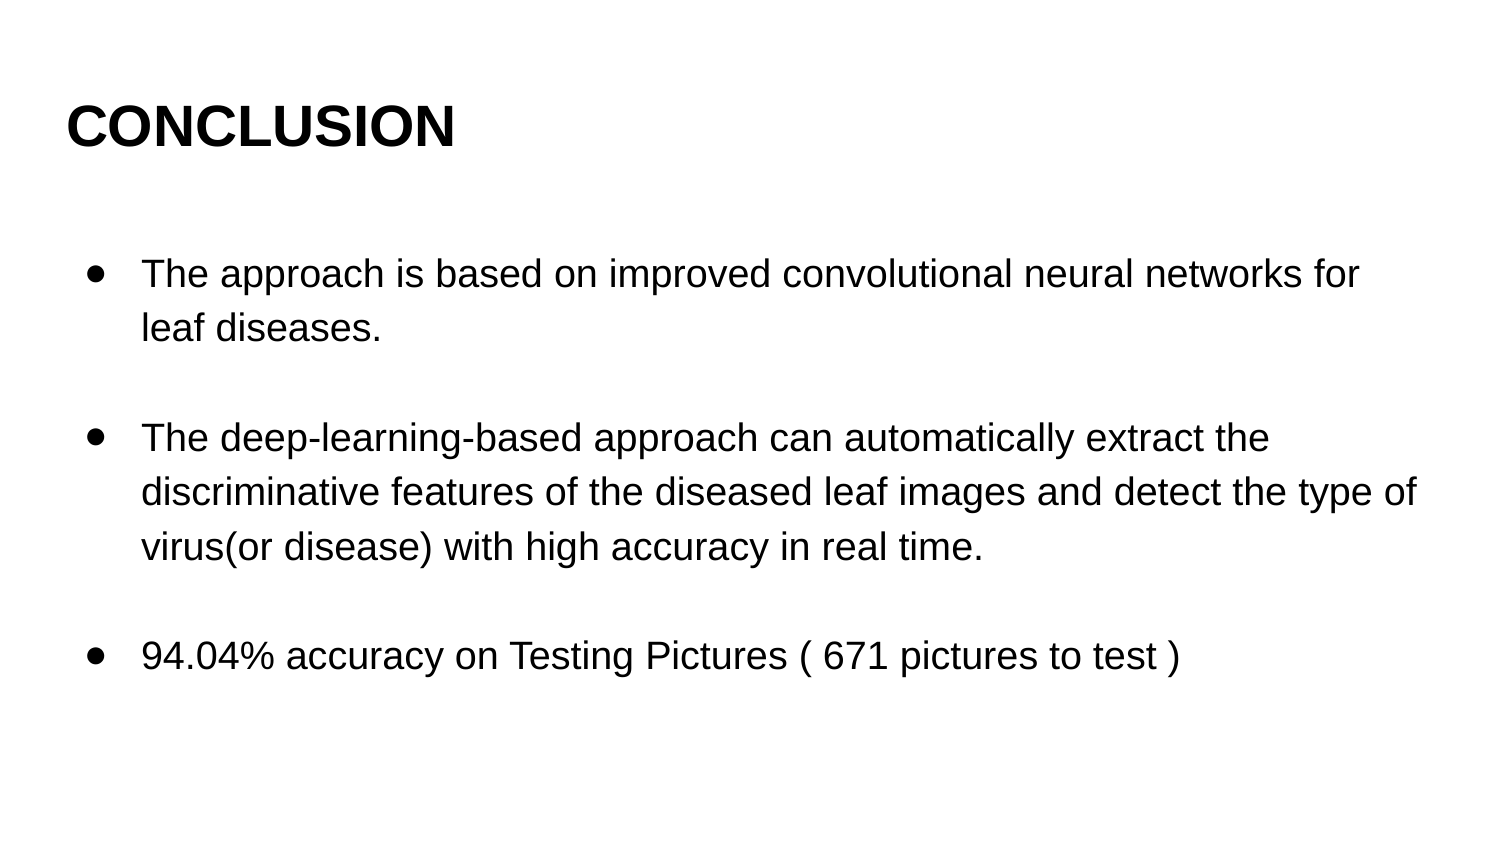

# CONCLUSION
The approach is based on improved convolutional neural networks for leaf diseases.

The deep-learning-based approach can automatically extract the discriminative features of the diseased leaf images and detect the type of virus(or disease) with high accuracy in real time.

94.04% accuracy on Testing Pictures ( 671 pictures to test )